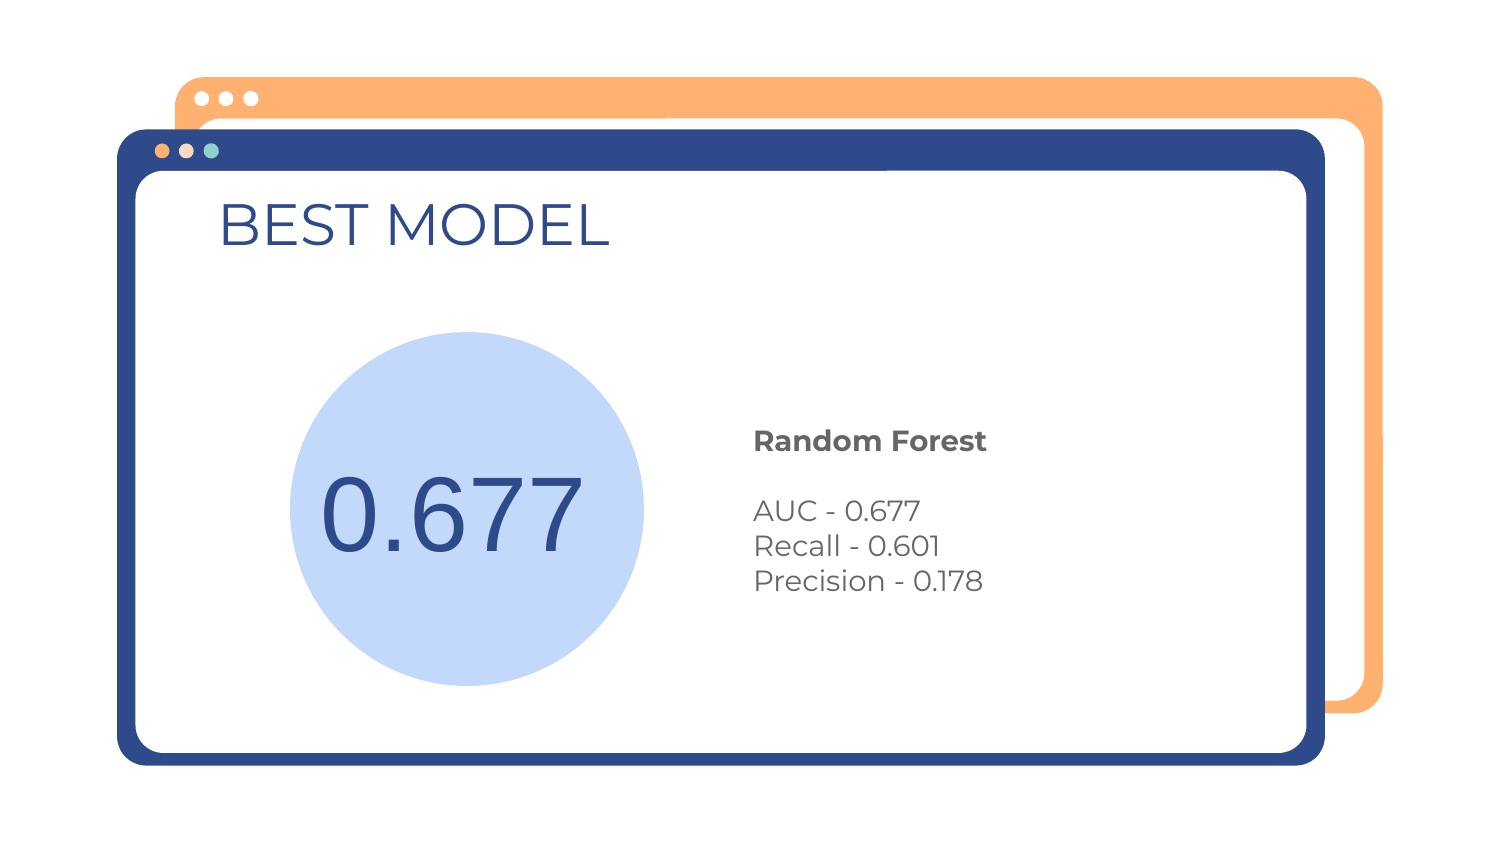

BEST MODEL

# 0.677
Random Forest

AUC - 0.677
Recall - 0.601
Precision - 0.178